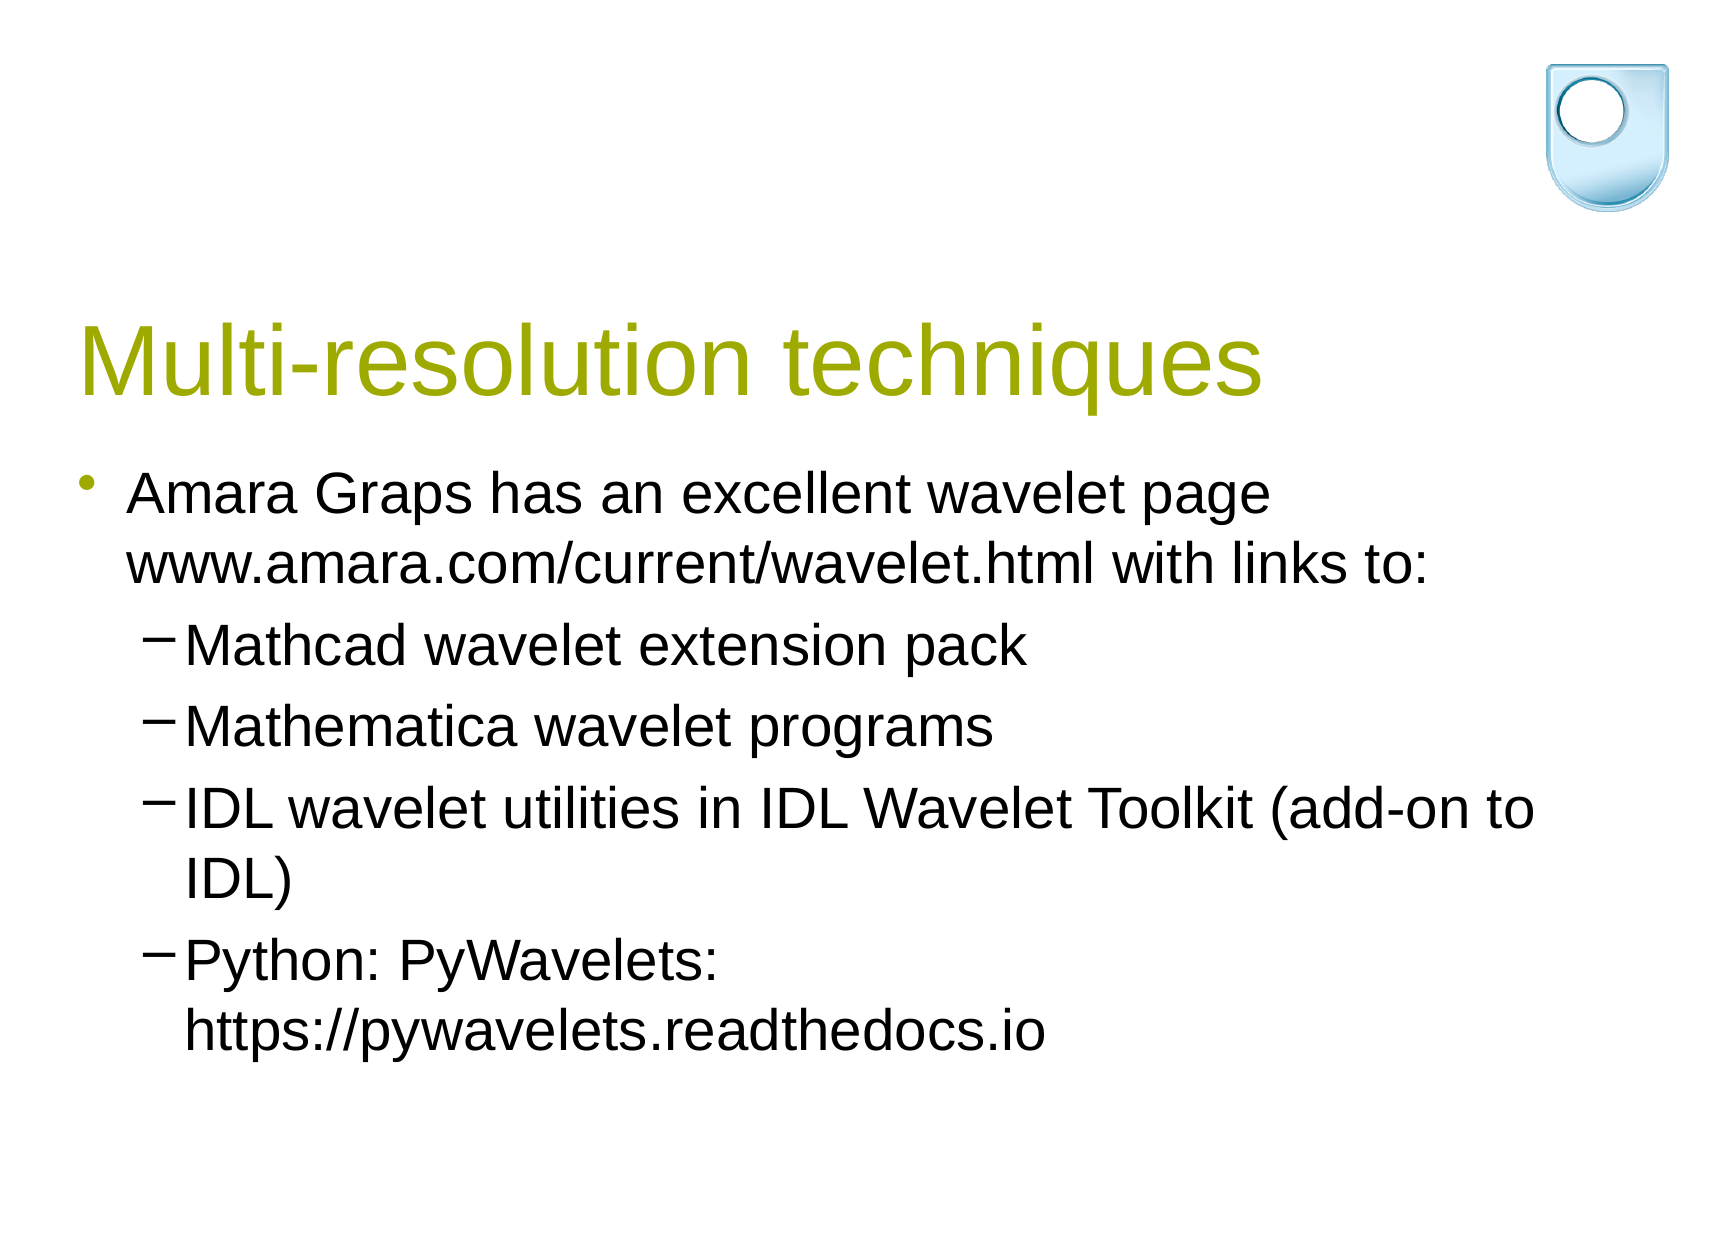

# Multi-resolution techniques
Amara Graps has an excellent wavelet page www.amara.com/current/wavelet.html with links to:
Mathcad wavelet extension pack
Mathematica wavelet programs
IDL wavelet utilities in IDL Wavelet Toolkit (add-on to IDL)
Python: PyWavelets: https://pywavelets.readthedocs.io